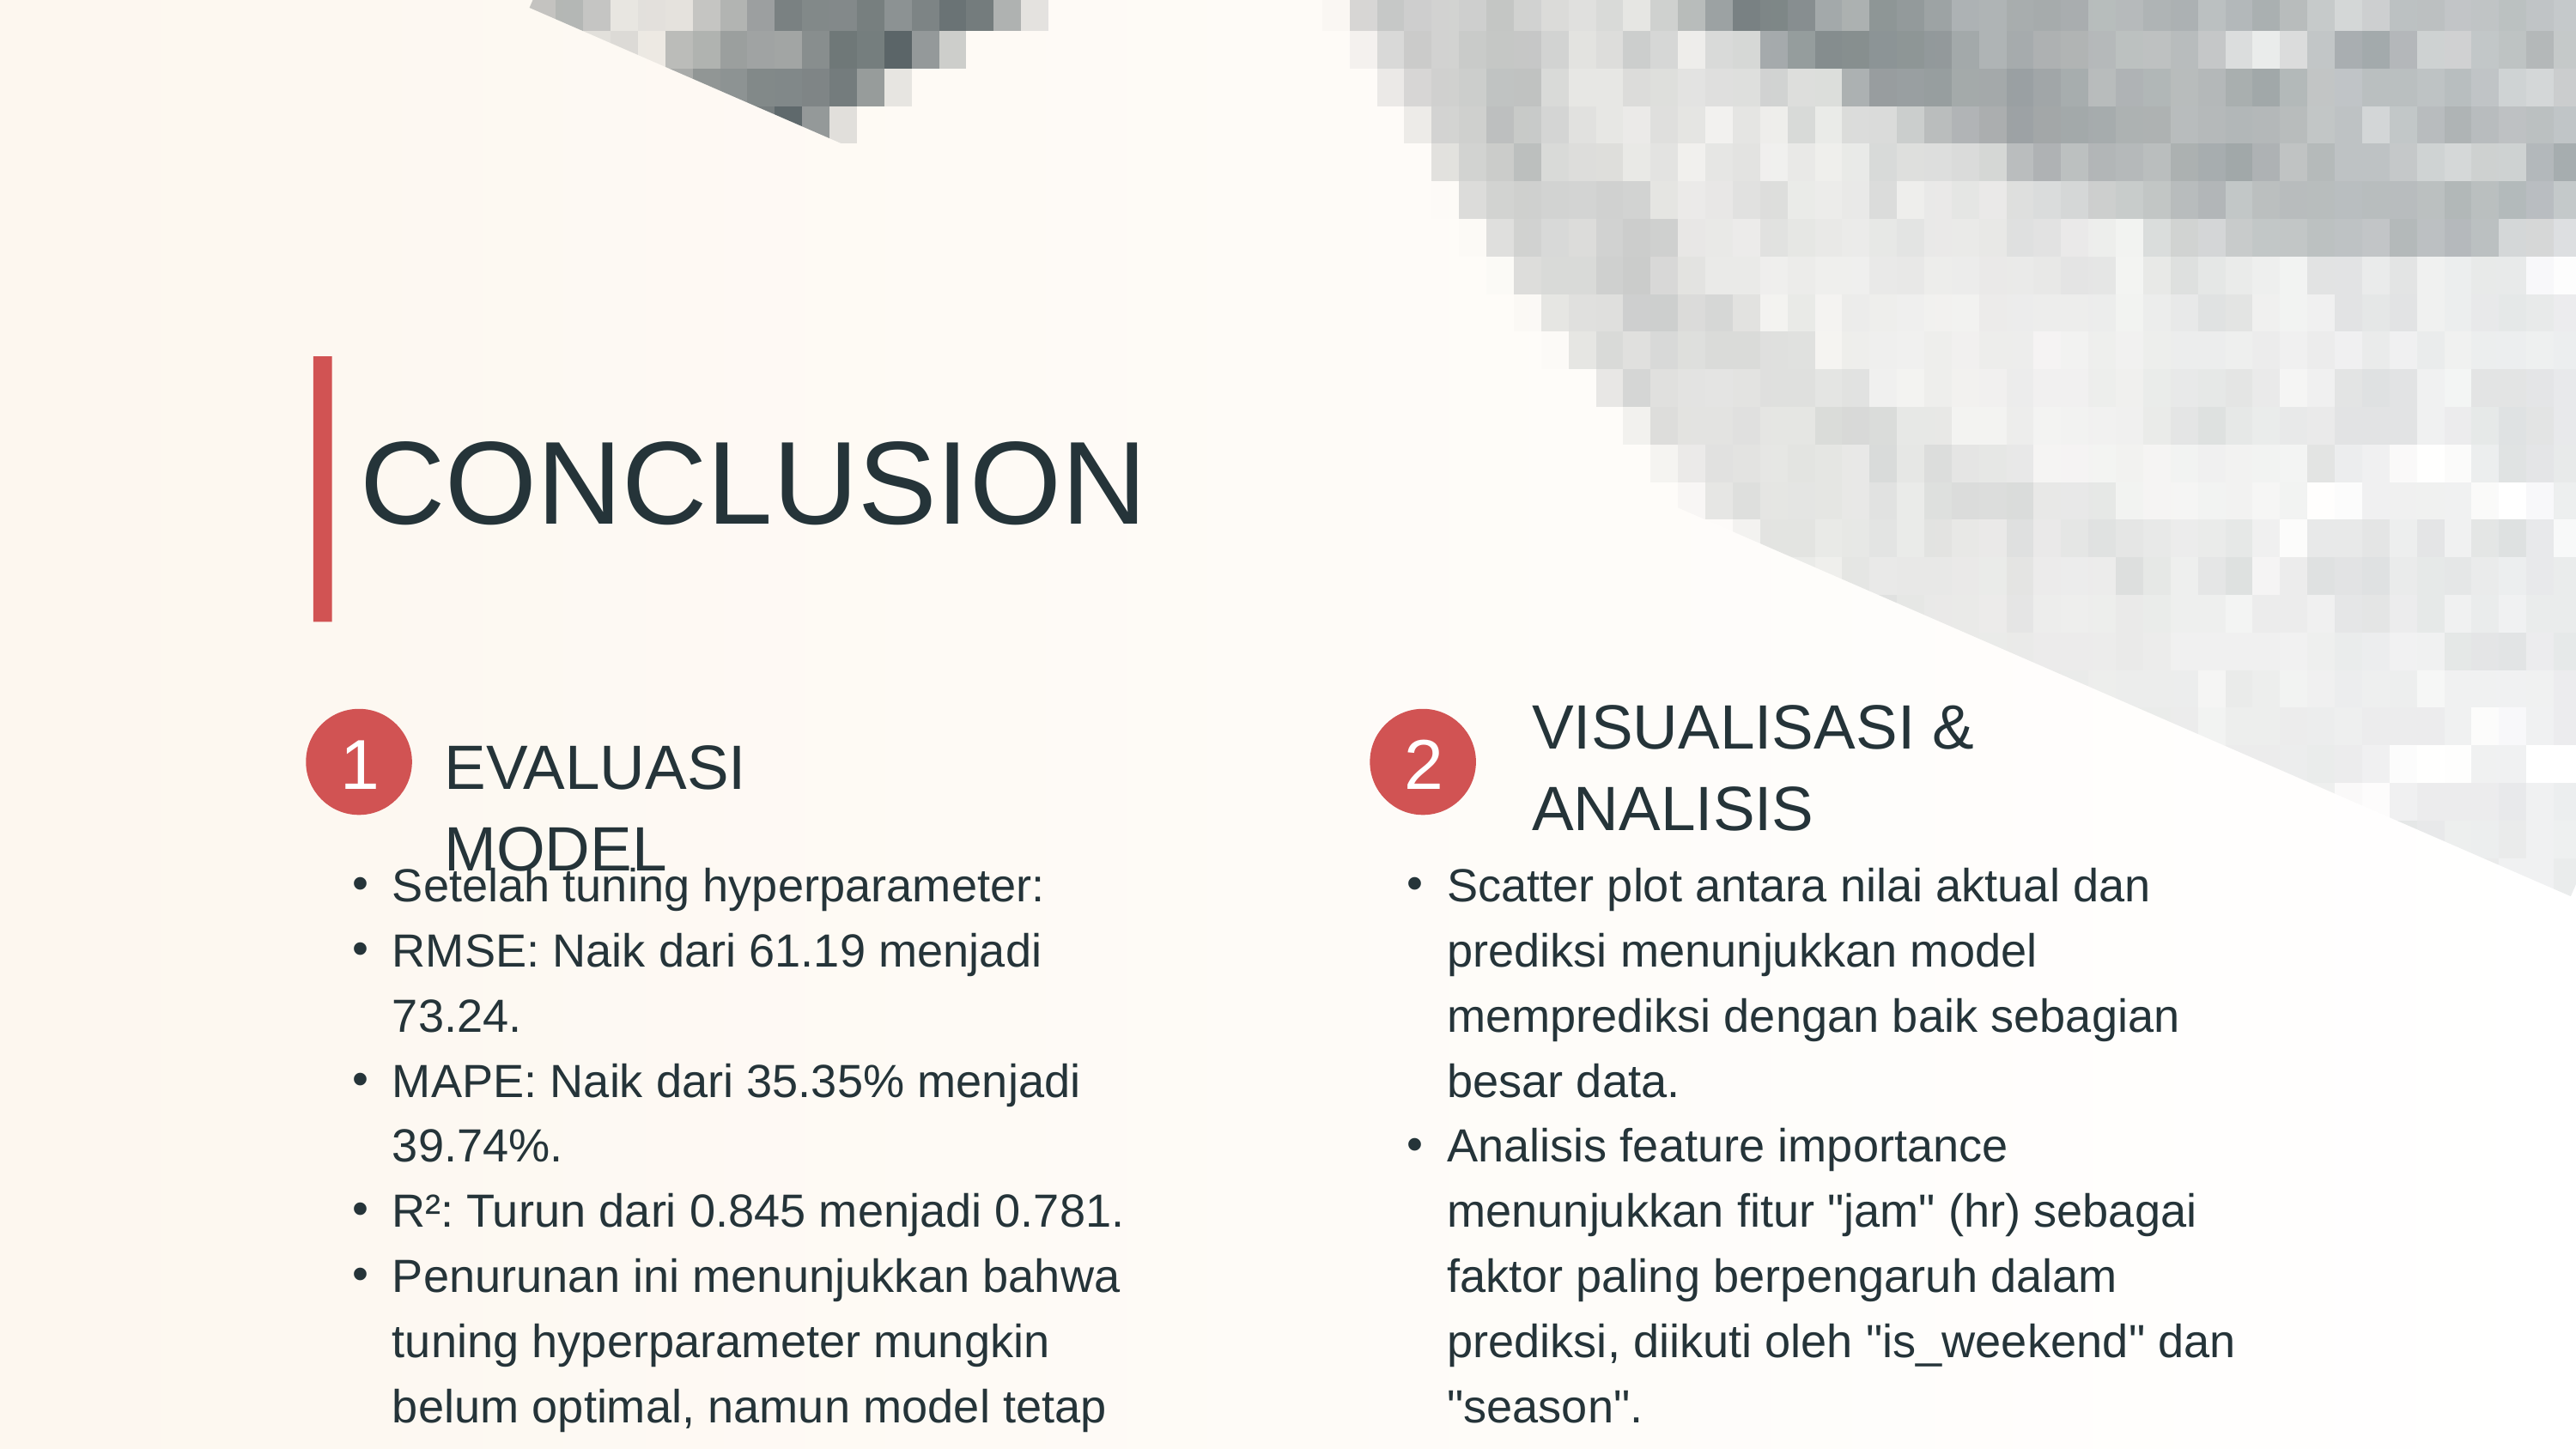

CONCLUSION
VISUALISASI & ANALISIS
1
2

EVALUASI MODEL
Setelah tuning hyperparameter:
RMSE: Naik dari 61.19 menjadi 73.24.
MAPE: Naik dari 35.35% menjadi 39.74%.
R²: Turun dari 0.845 menjadi 0.781.
Penurunan ini menunjukkan bahwa tuning hyperparameter mungkin belum optimal, namun model tetap memberikan hasil yang cukup baik.

Scatter plot antara nilai aktual dan prediksi menunjukkan model memprediksi dengan baik sebagian besar data.
Analisis feature importance menunjukkan fitur "jam" (hr) sebagai faktor paling berpengaruh dalam prediksi, diikuti oleh "is_weekend" dan "season".